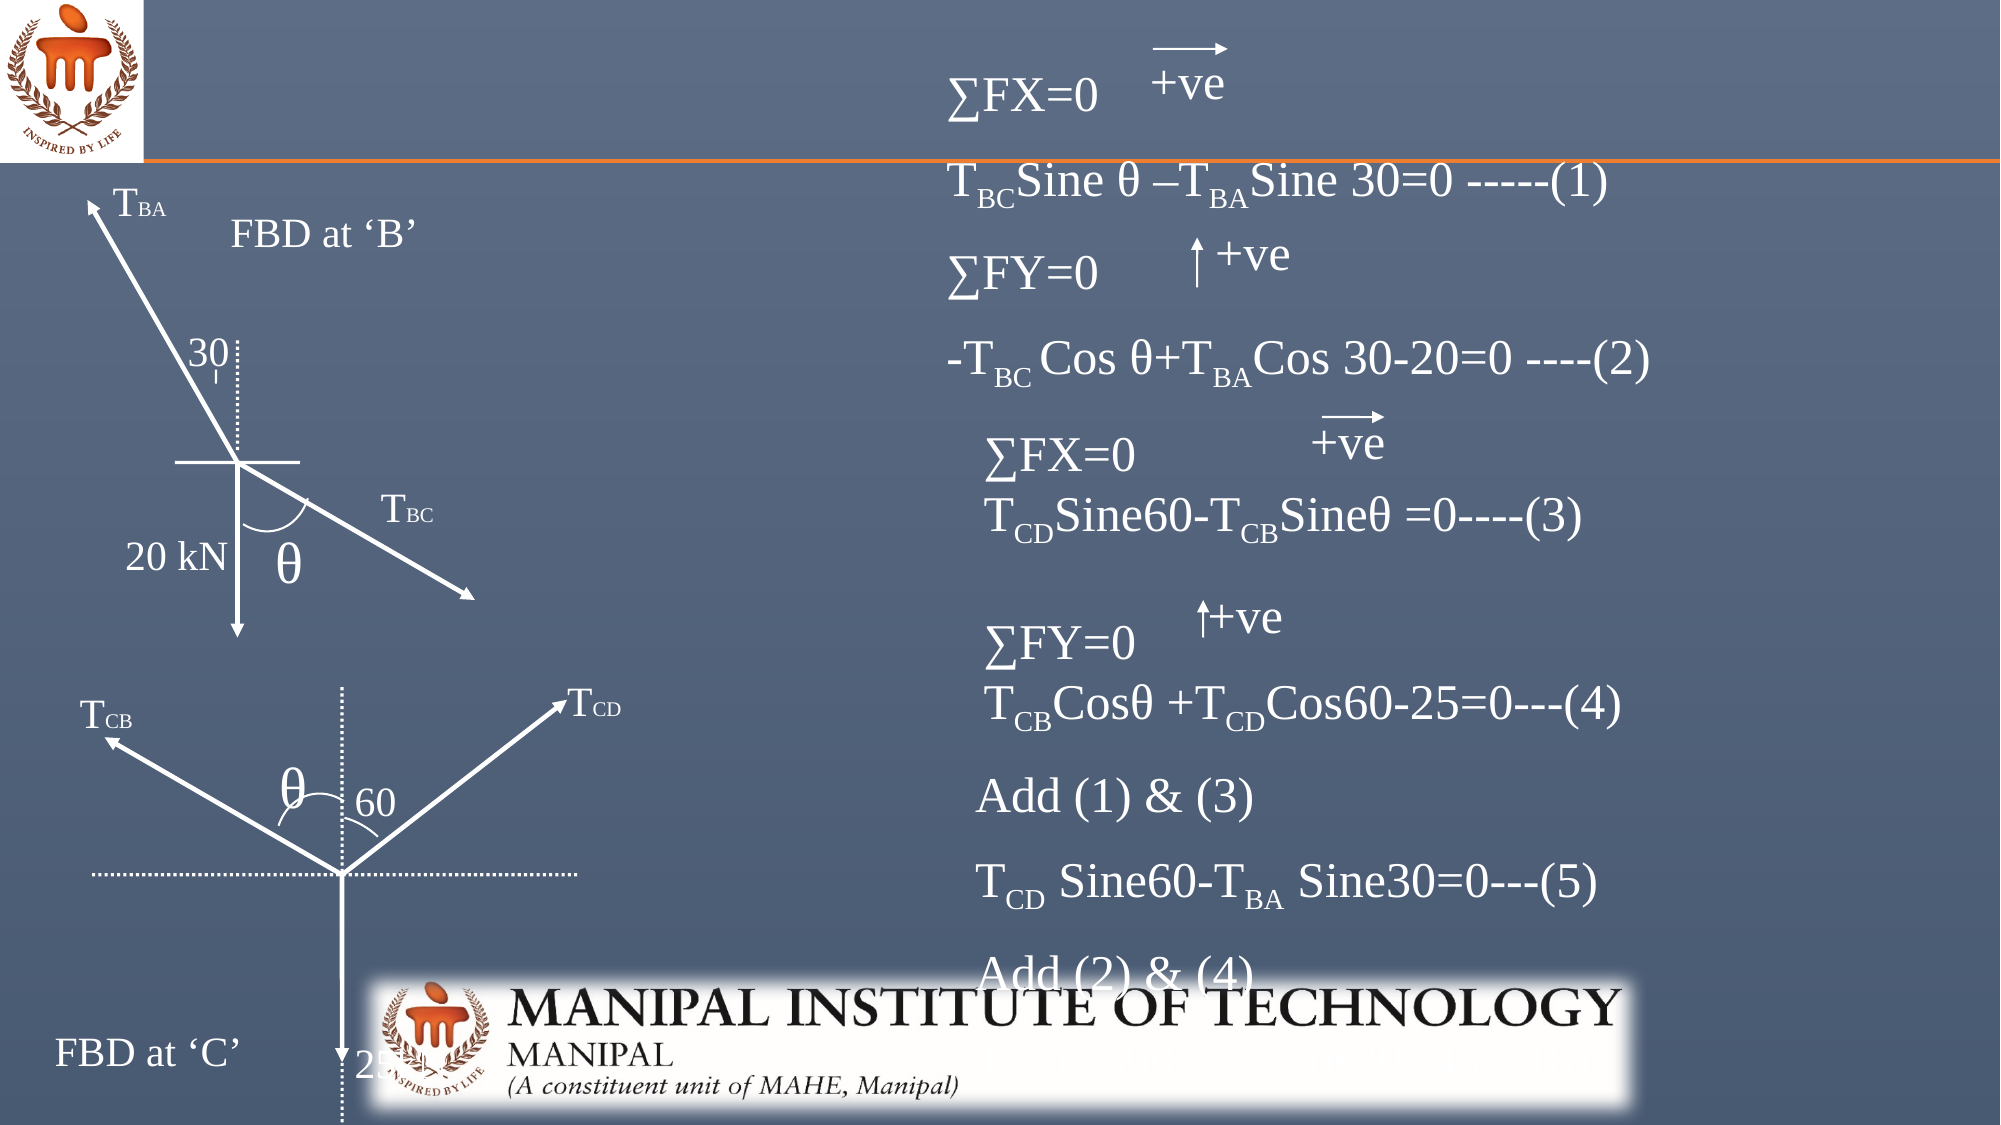

+ve
∑FX=0
TBCSine θ –TBASine 30=0 -----(1)
∑FY=0
-TBC Cos θ+TBACos 30-20=0 ----(2)

TBA

FBD at ‘B’
+ve

30

+ve

∑FX=0
TCDSine60-TCBSineθ =0----(3)

∑FY=0
TCBCosθ +TCDCos60-25=0---(4)

TBC
θ
20 kN
+ve

TCD
TCB

θ
Add (1) & (3)
TCD Sine60-TBA Sine30=0---(5)
Add (2) & (4)
TCD cos60+TBA cos30=45---(6)
60

FBD at ‘C’
25kN